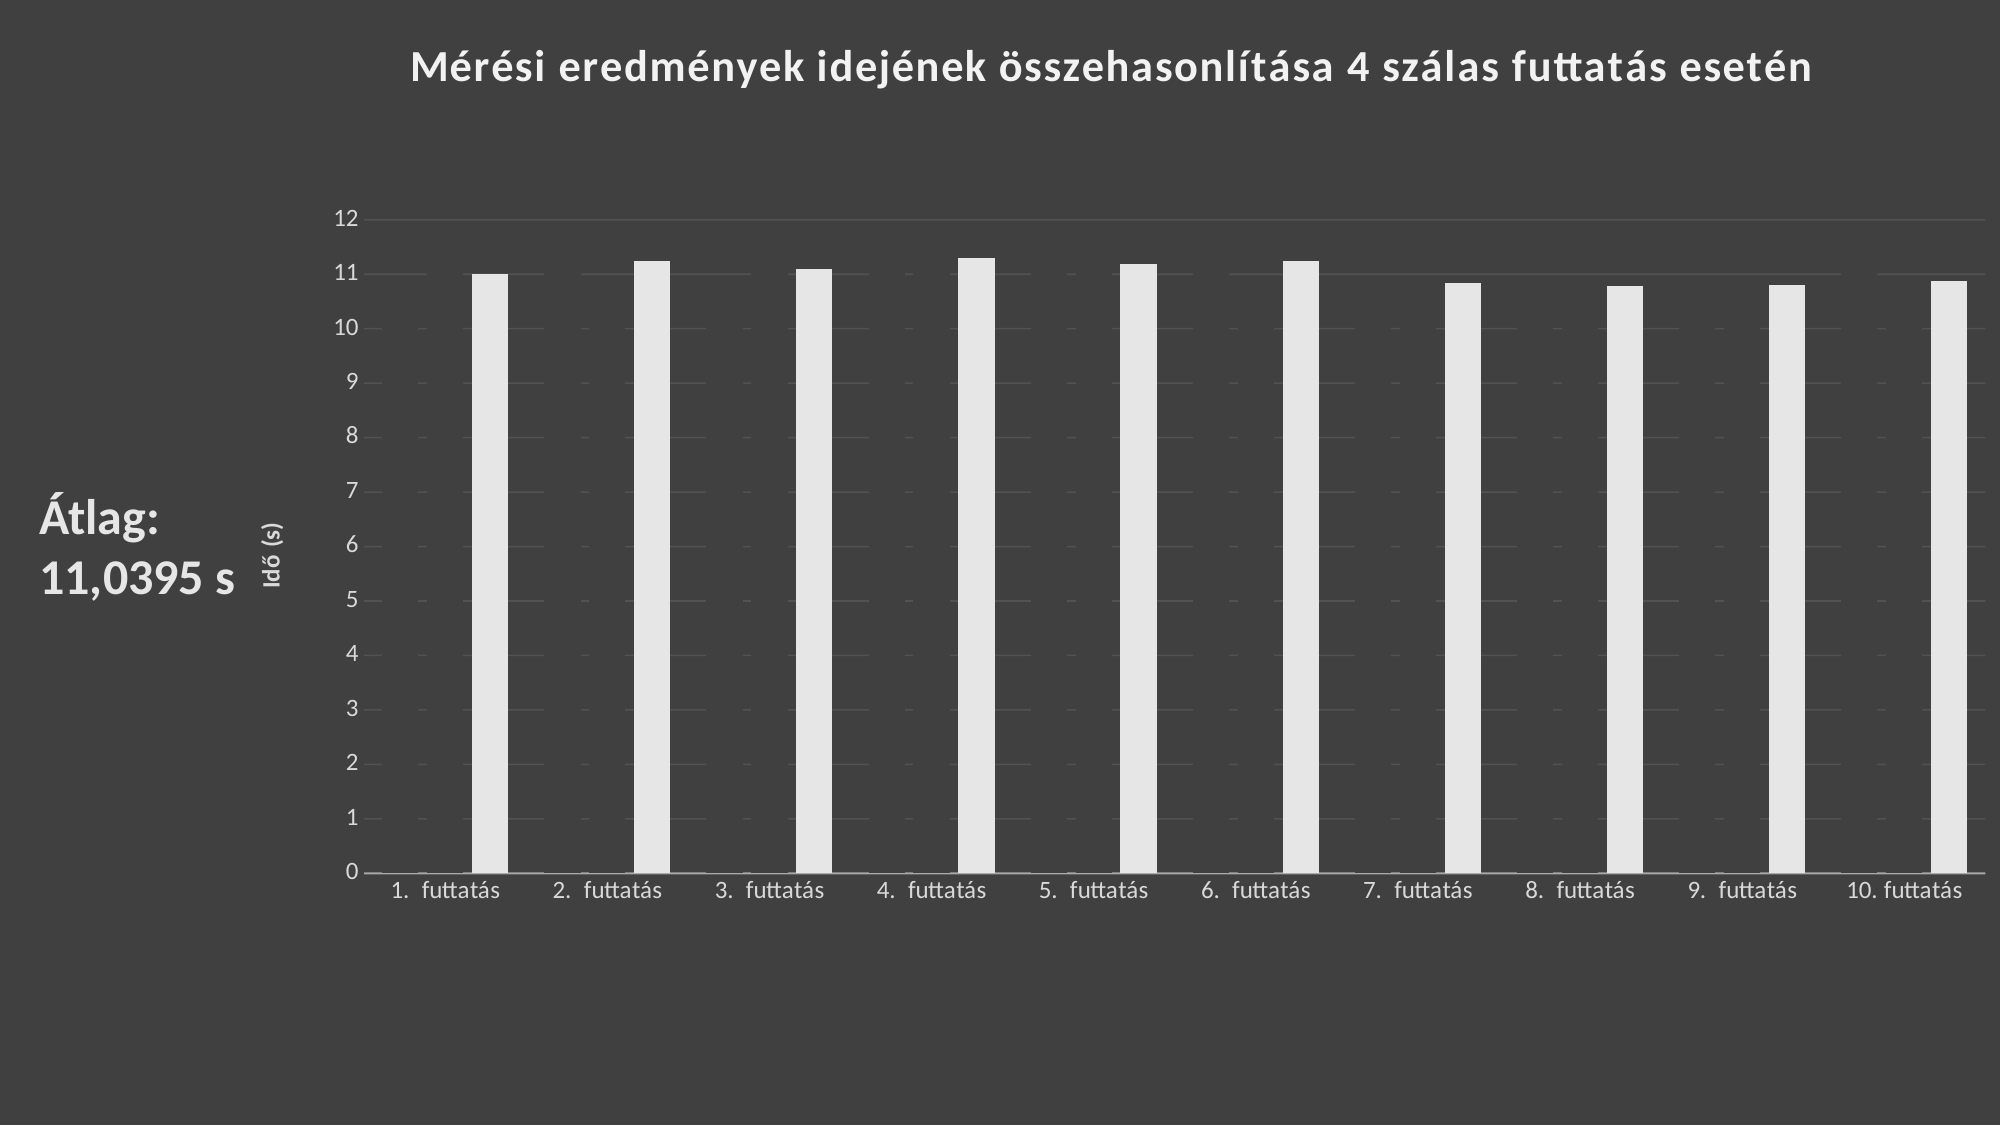

### Chart: Mérési eredmények idejének összehasonlítása 4 szálas futtatás esetén

| Category | intel i7-4510U Conway szabályokkal 4 szálon | AMD Ryzen 3 3200U with Radeon Vega Mobile Gfx Conway szabályokkal 4 szálon | Többszálúak átlaga |
|---|---|---|---|
| 1.  futtatás | 10.95 | 11.04 | 10.995 |
| 2.  futtatás | 11.61 | 10.88 | 11.245000000000001 |
| 3.  futtatás | 10.92 | 11.29 | 11.105 |
| 4.  futtatás | 11.35 | 11.26 | 11.305 |
| 5.  futtatás | 11.3 | 11.08 | 11.190000000000001 |
| 6.  futtatás | 11.57 | 10.93 | 11.25 |
| 7.  futtatás | 10.87 | 10.82 | 10.844999999999999 |
| 8.  futtatás | 10.91 | 10.65 | 10.780000000000001 |
| 9.  futtatás | 10.91 | 10.71 | 10.81 |
| 10. futtatás | 11.11 | 10.63 | 10.870000000000001 |
Átlag:
11,0395 s

22